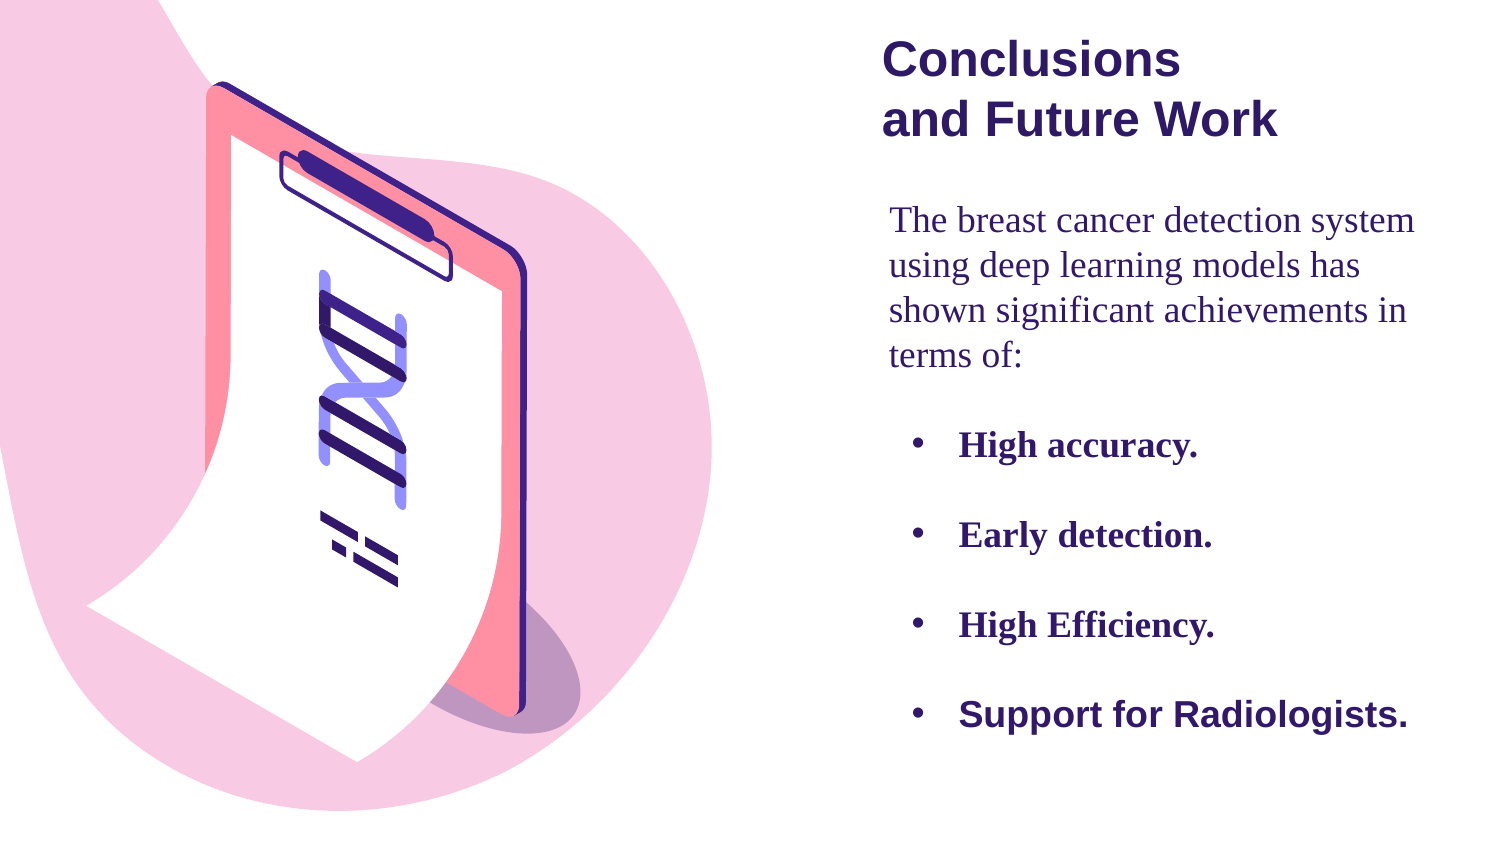

Conclusions
and Future Work

      The breast cancer detection system using deep learning models has shown significant achievements in terms of:

High accuracy.

Early detection.

High Efficiency.

Support for Radiologists.